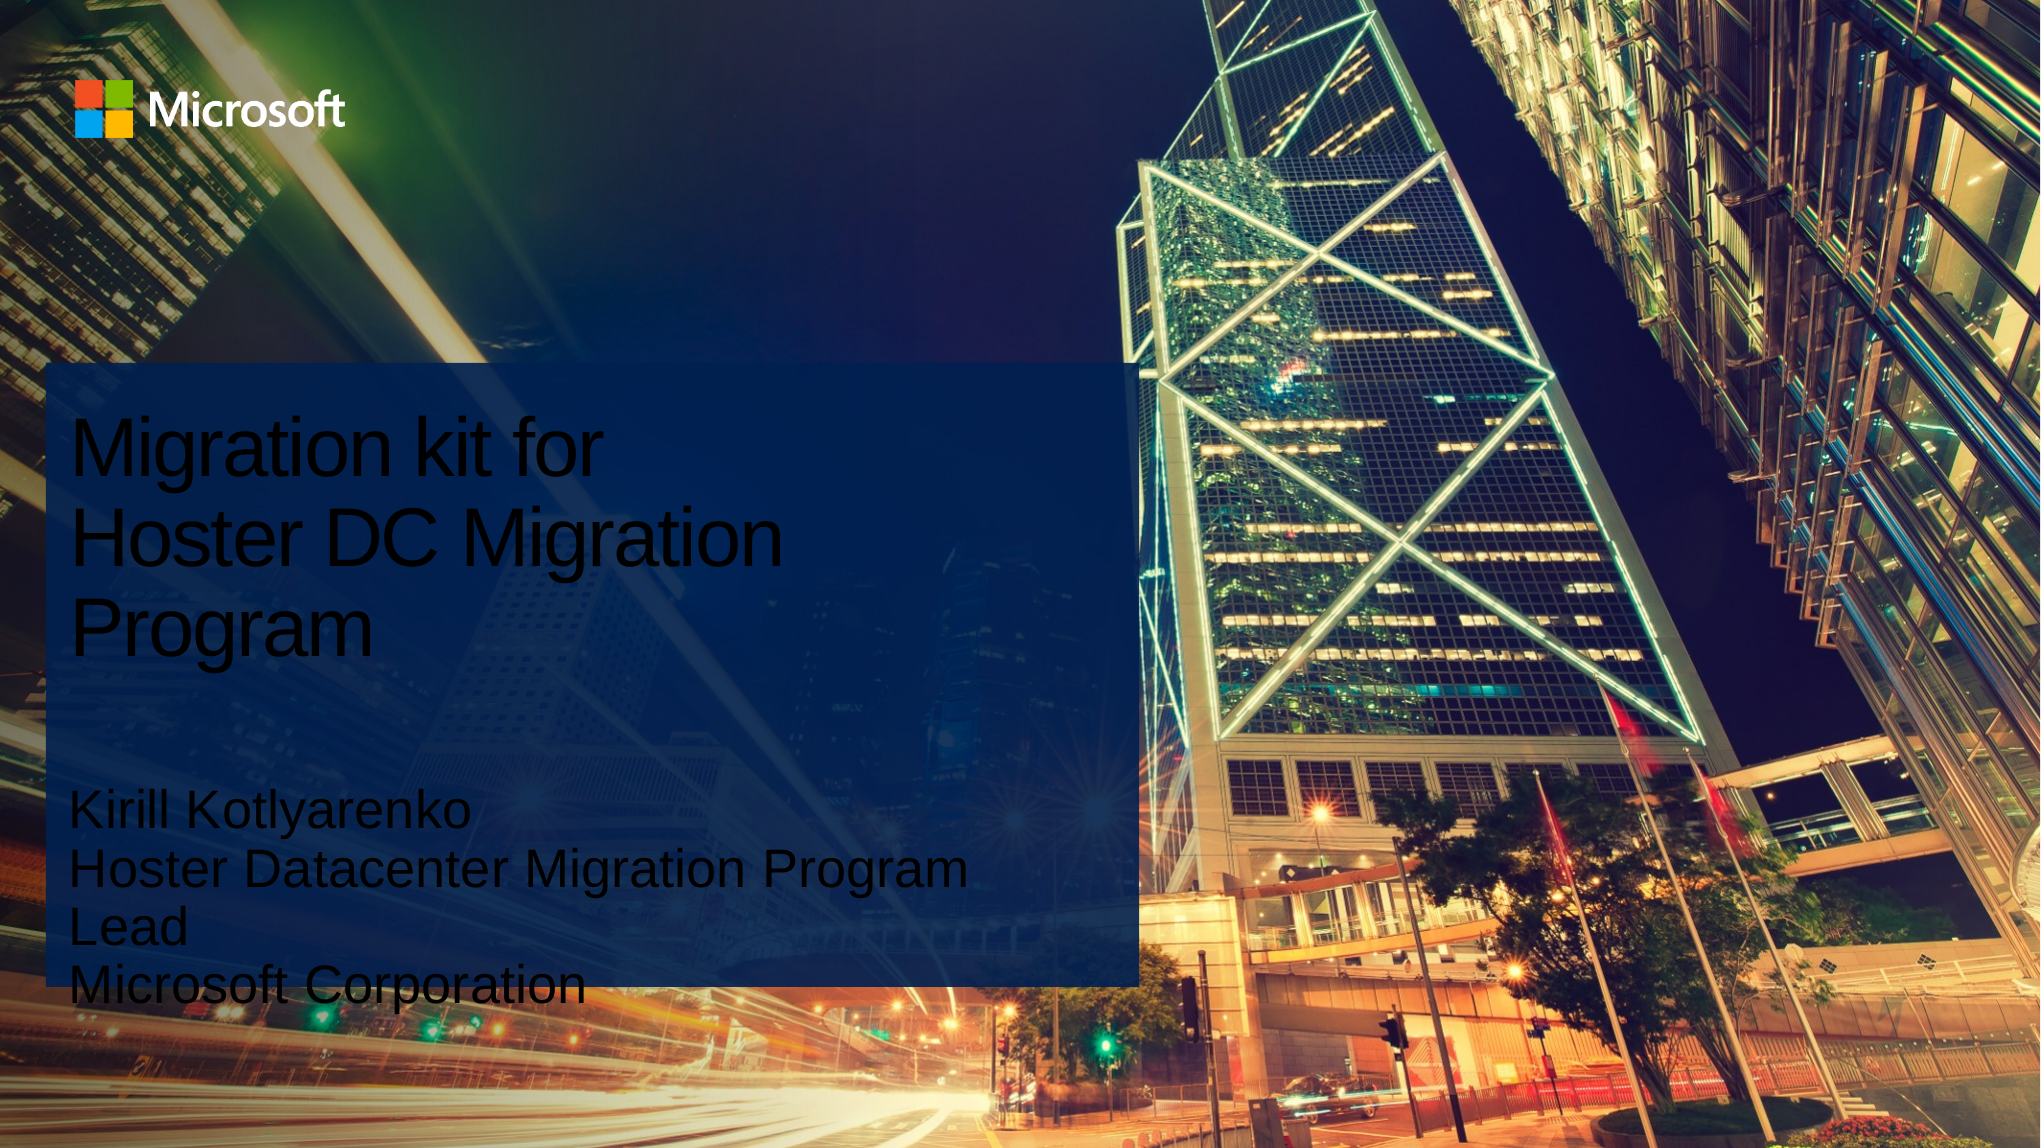

# Migration kit for Hoster DC Migration Program
Kirill Kotlyarenko
Hoster Datacenter Migration Program Lead
Microsoft Corporation